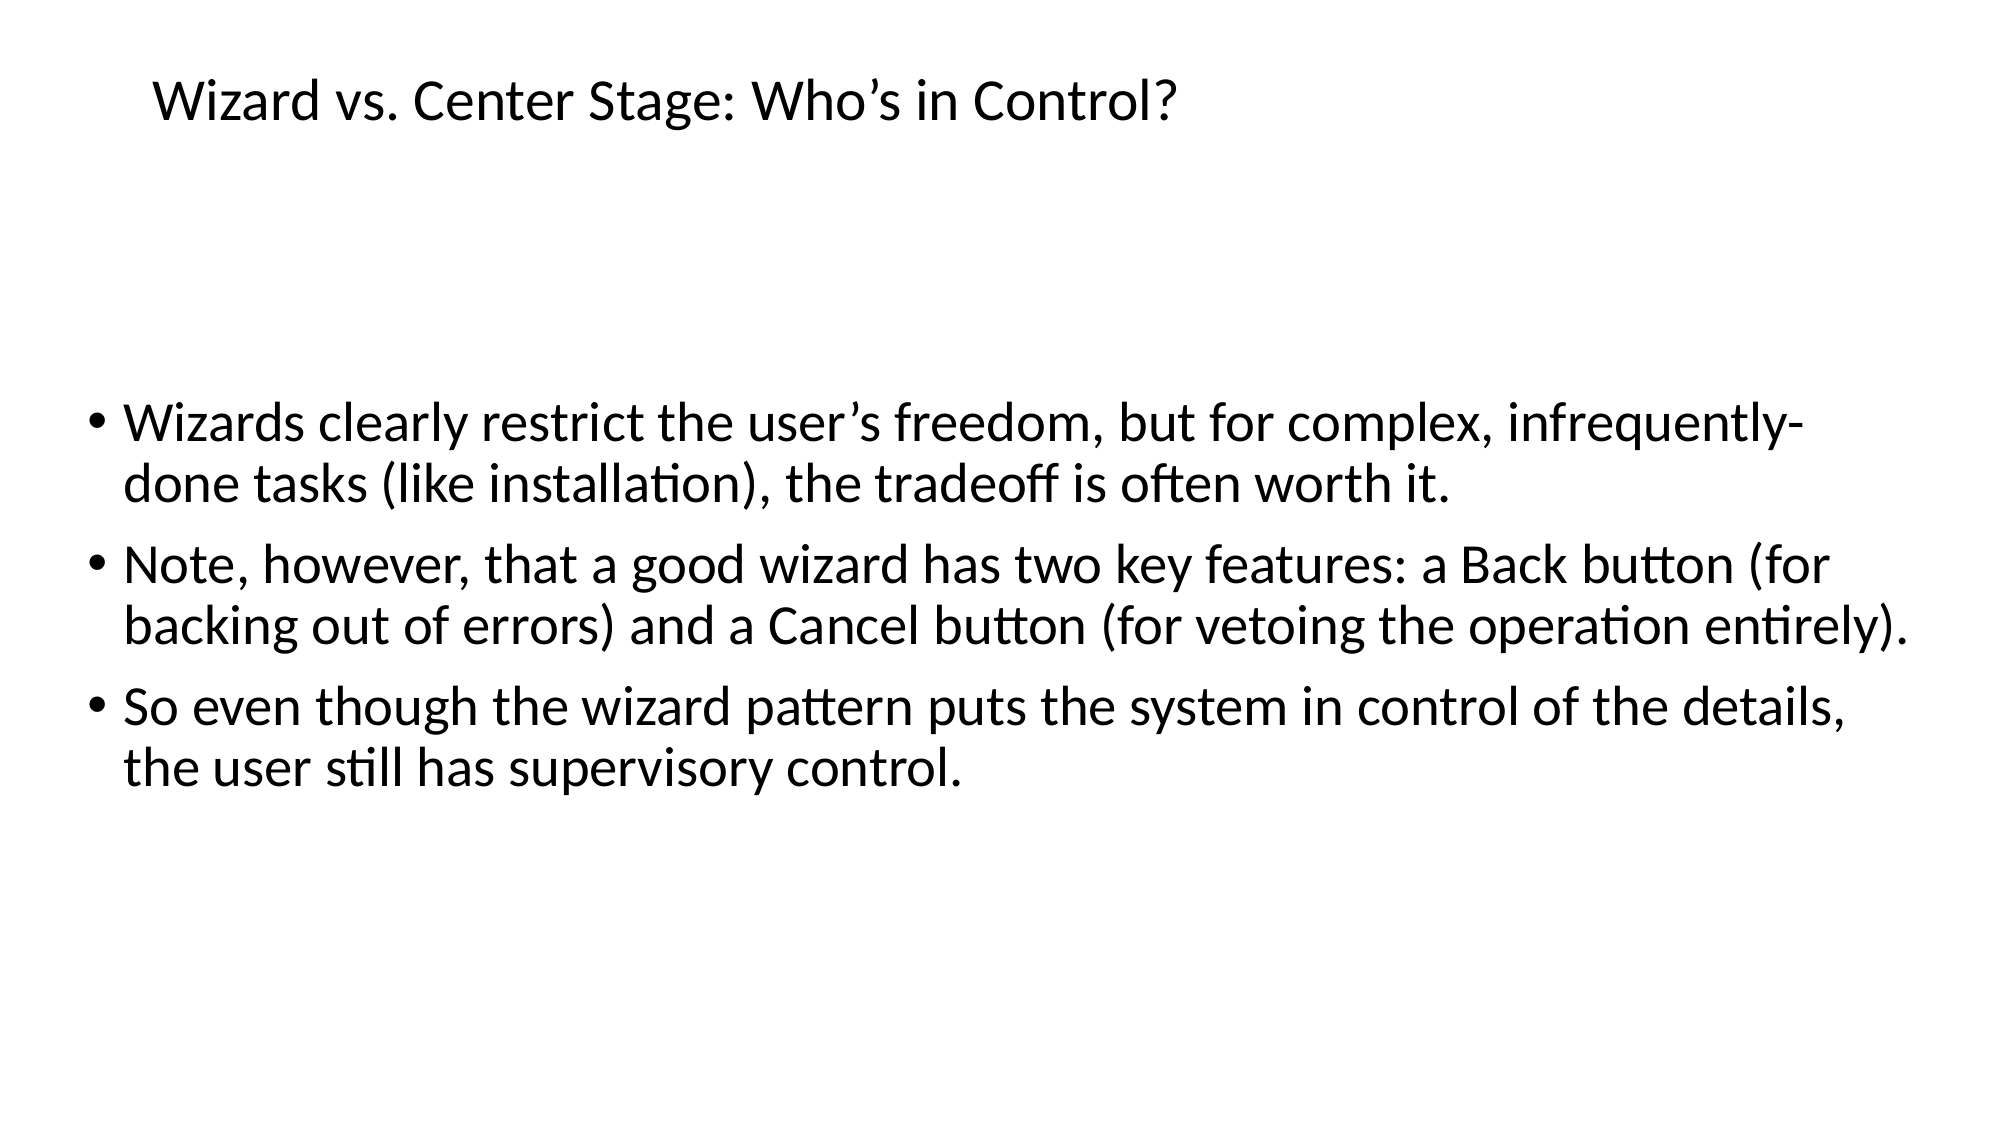

# Wizard vs. Center Stage: Who’s in Control?
Wizards clearly restrict the user’s freedom, but for complex, infrequently-done tasks (like installation), the tradeoff is often worth it.
Note, however, that a good wizard has two key features: a Back button (for backing out of errors) and a Cancel button (for vetoing the operation entirely).
So even though the wizard pattern puts the system in control of the details, the user still has supervisory control.